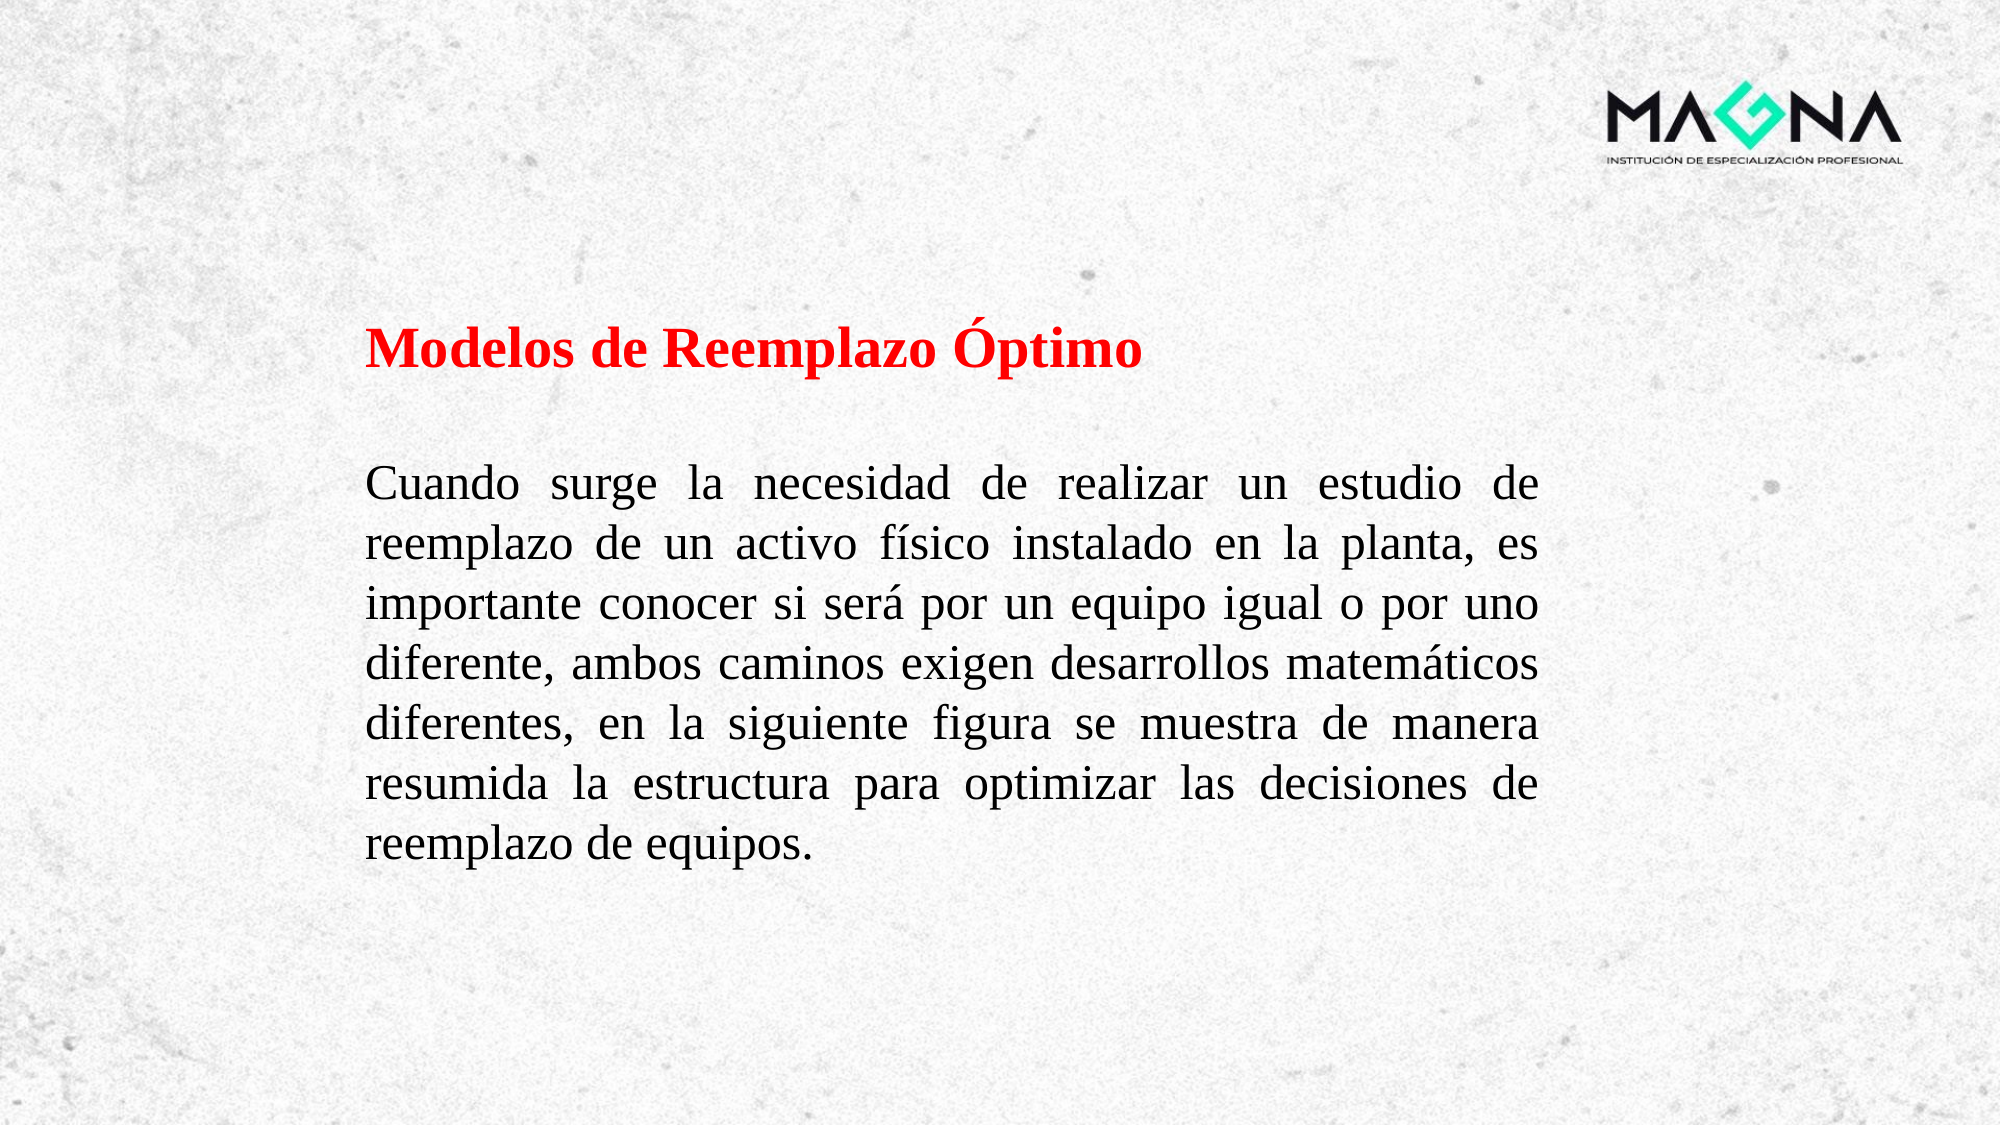

Modelos de Reemplazo Óptimo

Cuando surge la necesidad de realizar un estudio de reemplazo de un activo físico instalado en la planta, es importante conocer si será por un equipo igual o por uno diferente, ambos caminos exigen desarrollos matemáticos diferentes, en la siguiente figura se muestra de manera resumida la estructura para optimizar las decisiones de reemplazo de equipos.